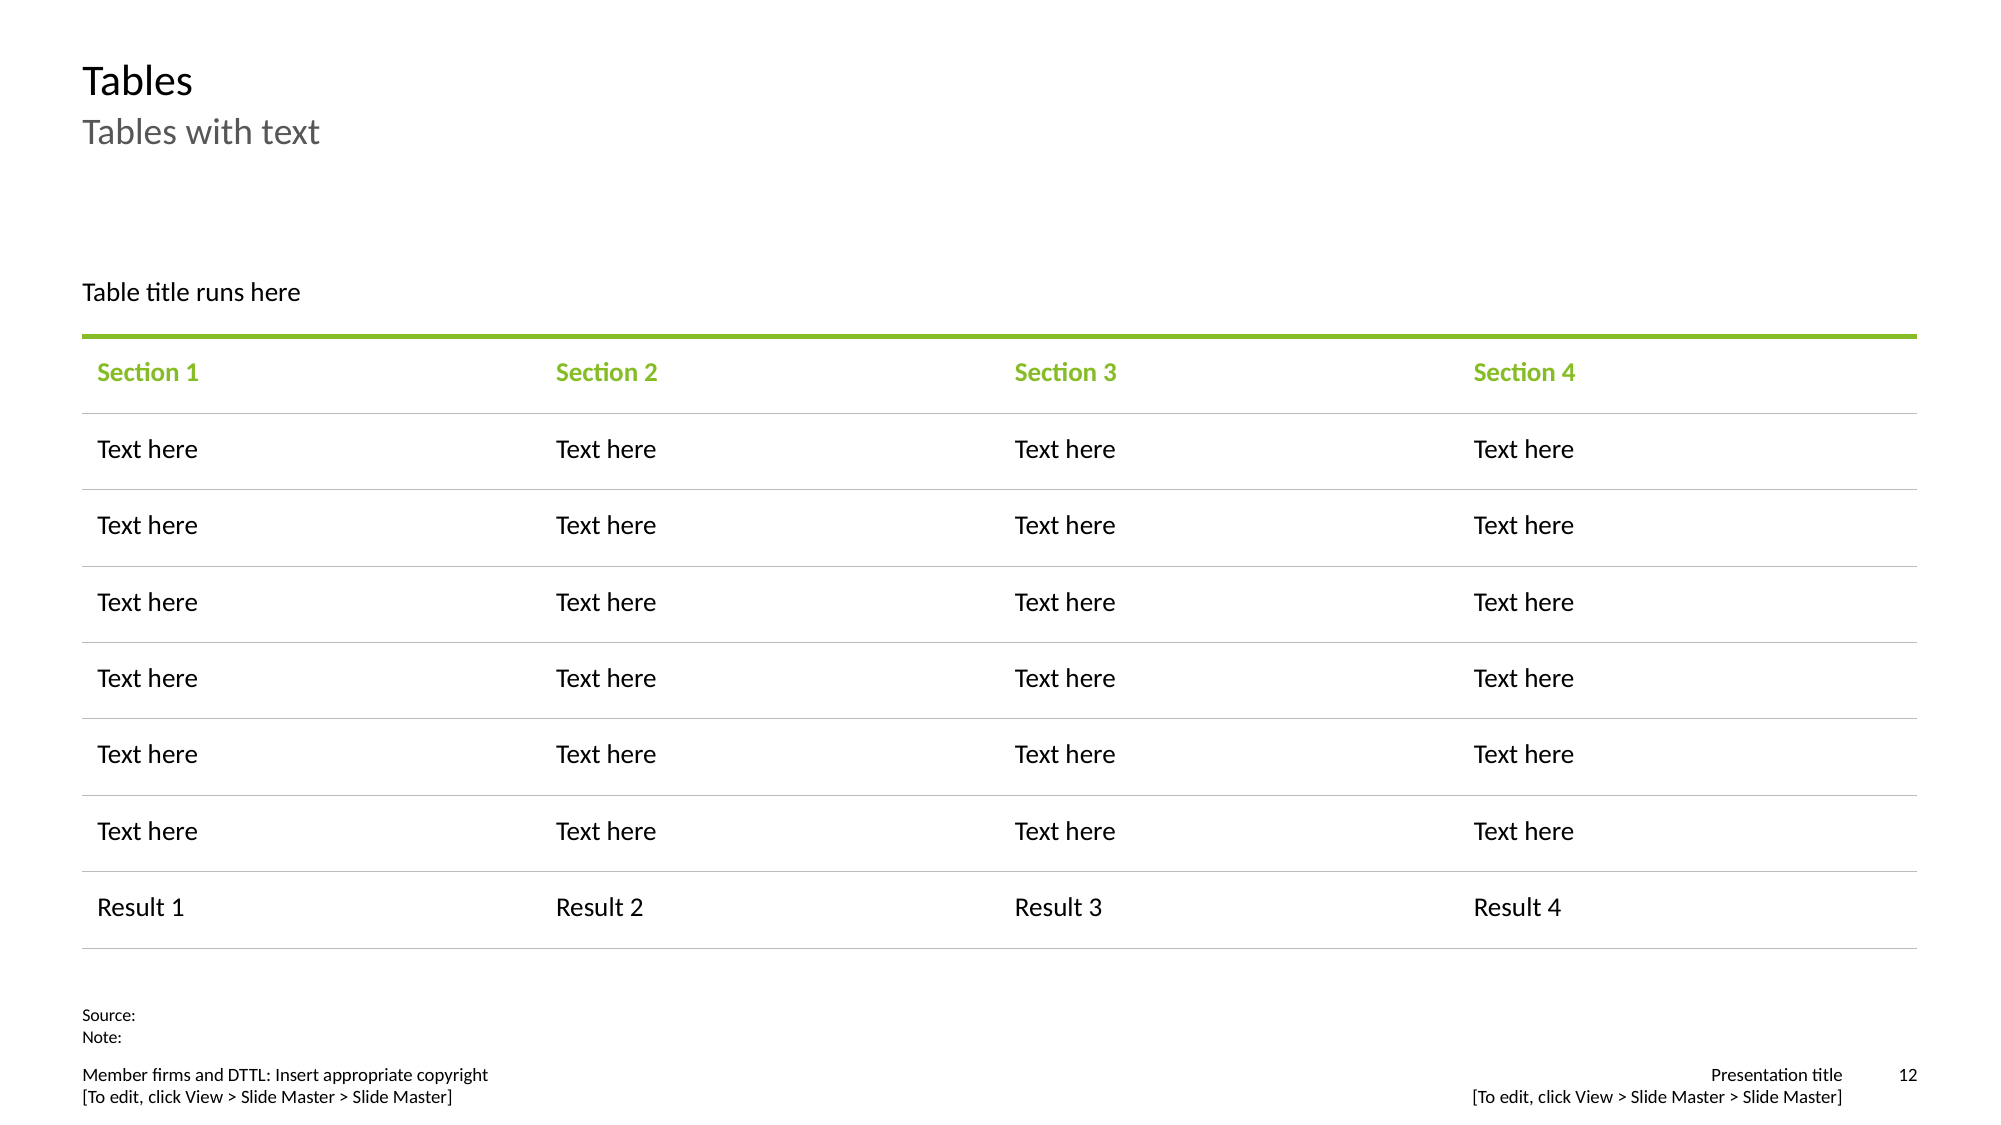

# Tables
Tables with text
Table title runs here
| Section 1 | Section 2 | Section 3 | Section 4 |
| --- | --- | --- | --- |
| Text here | Text here | Text here | Text here |
| Text here | Text here | Text here | Text here |
| Text here | Text here | Text here | Text here |
| Text here | Text here | Text here | Text here |
| Text here | Text here | Text here | Text here |
| Text here | Text here | Text here | Text here |
| Result 1 | Result 2 | Result 3 | Result 4 |
Source:
Note: